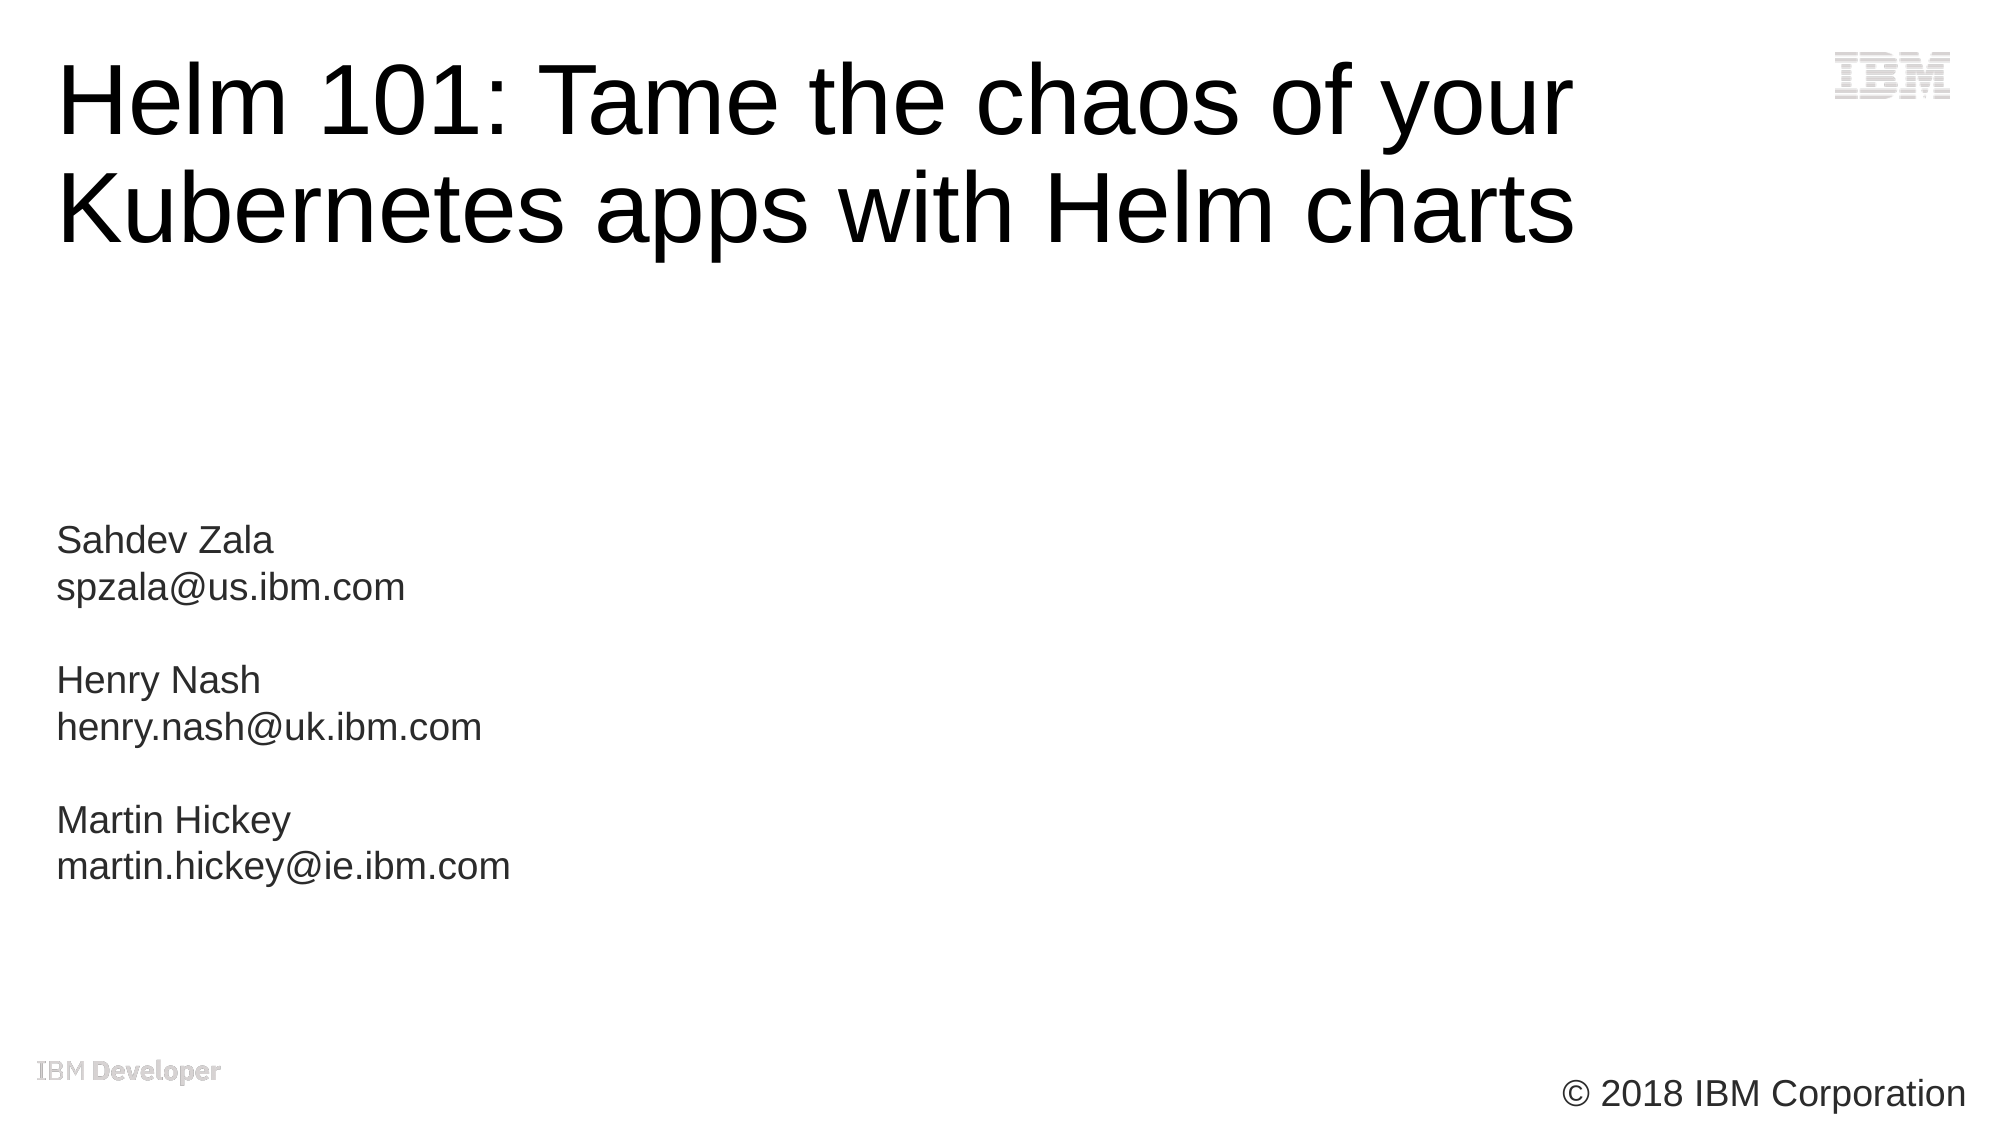

# Helm 101: Tame the chaos of your Kubernetes apps with Helm charts
Sahdev Zala
spzala@us.ibm.com

Henry Nash
henry.nash@uk.ibm.com

Martin Hickey
martin.hickey@ie.ibm.com
© 2018 IBM Corporation